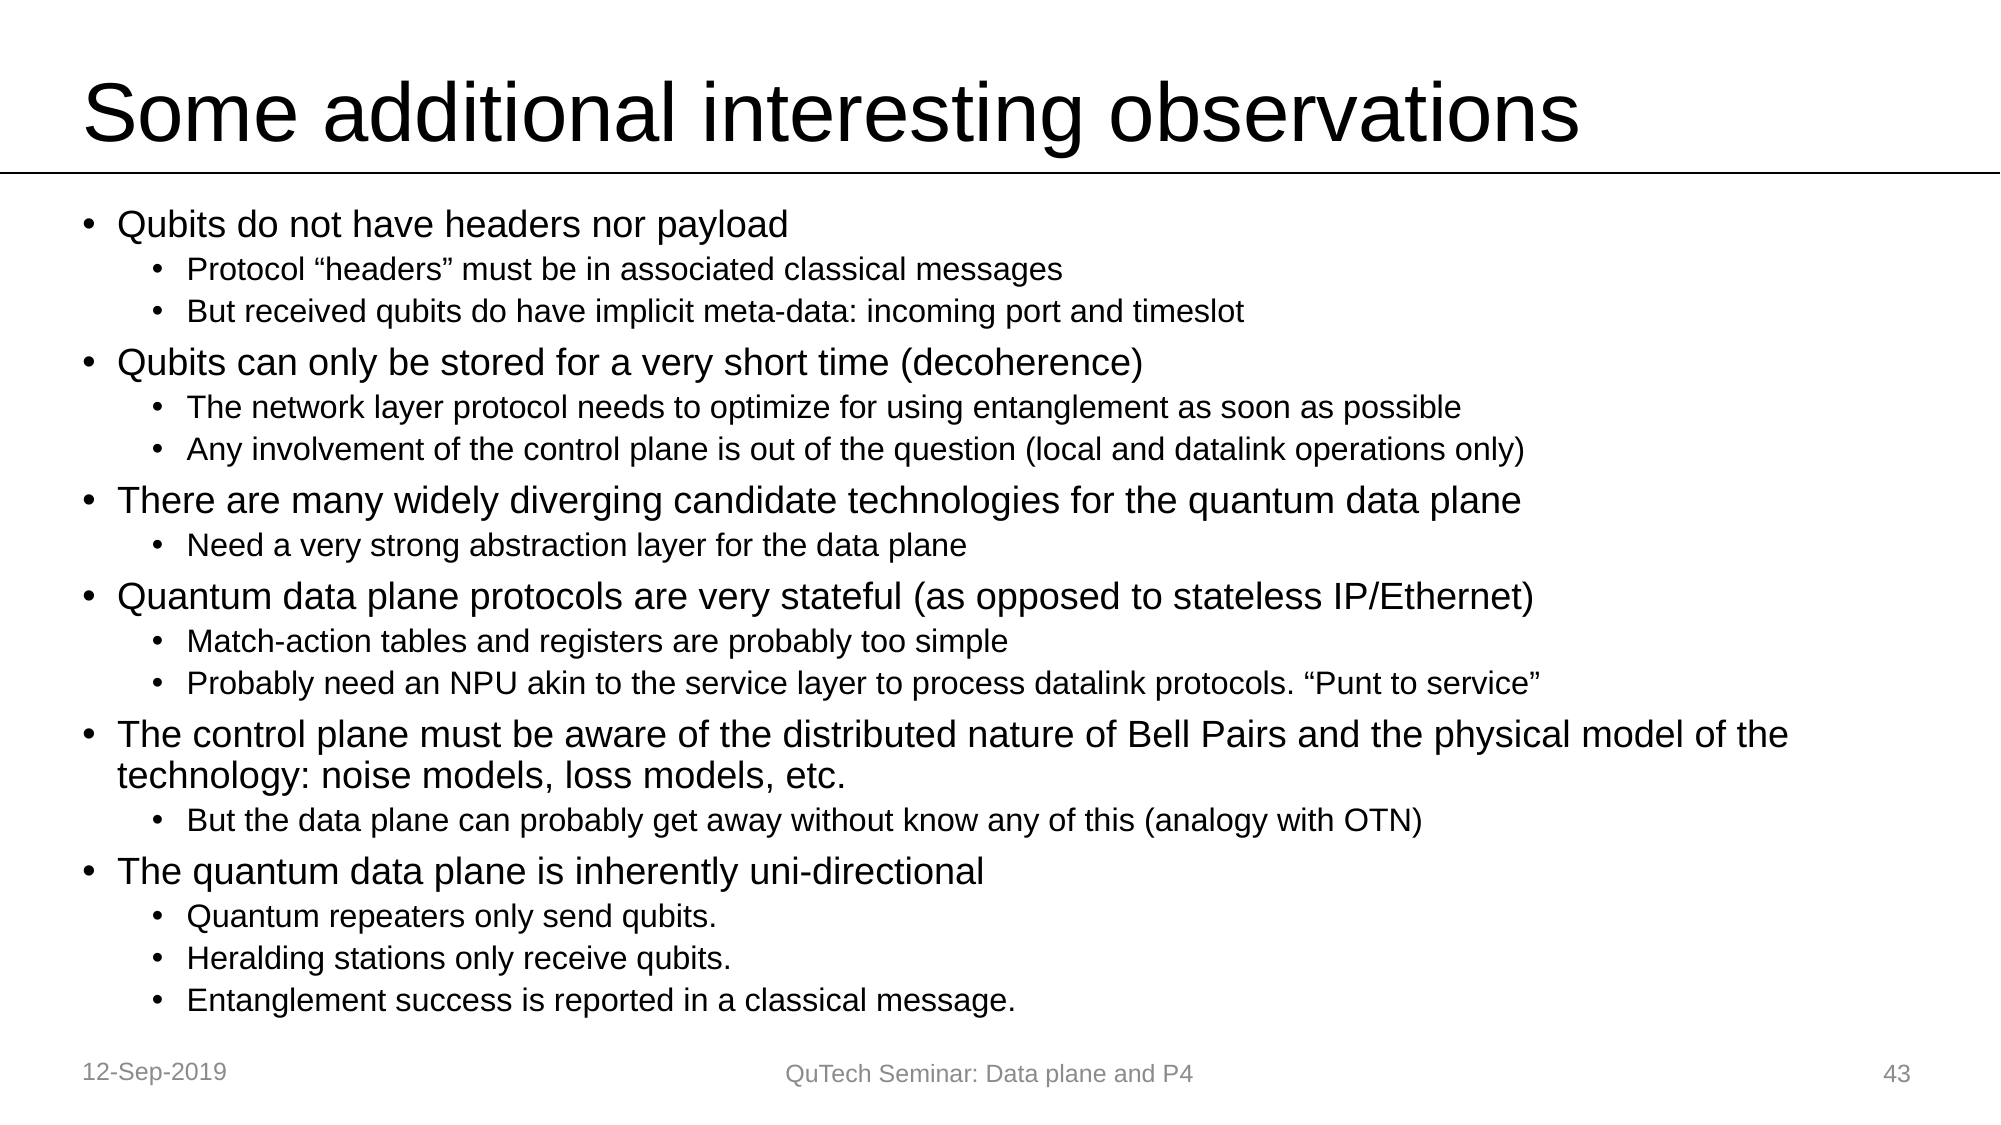

# Some additional interesting observations
Qubits do not have headers nor payload
Protocol “headers” must be in associated classical messages
But received qubits do have implicit meta-data: incoming port and timeslot
Qubits can only be stored for a very short time (decoherence)
The network layer protocol needs to optimize for using entanglement as soon as possible
Any involvement of the control plane is out of the question (local and datalink operations only)
There are many widely diverging candidate technologies for the quantum data plane
Need a very strong abstraction layer for the data plane
Quantum data plane protocols are very stateful (as opposed to stateless IP/Ethernet)
Match-action tables and registers are probably too simple
Probably need an NPU akin to the service layer to process datalink protocols. “Punt to service”
The control plane must be aware of the distributed nature of Bell Pairs and the physical model of the technology: noise models, loss models, etc.
But the data plane can probably get away without know any of this (analogy with OTN)
The quantum data plane is inherently uni-directional
Quantum repeaters only send qubits.
Heralding stations only receive qubits.
Entanglement success is reported in a classical message.
12-Sep-2019
QuTech Seminar: Data plane and P4
43